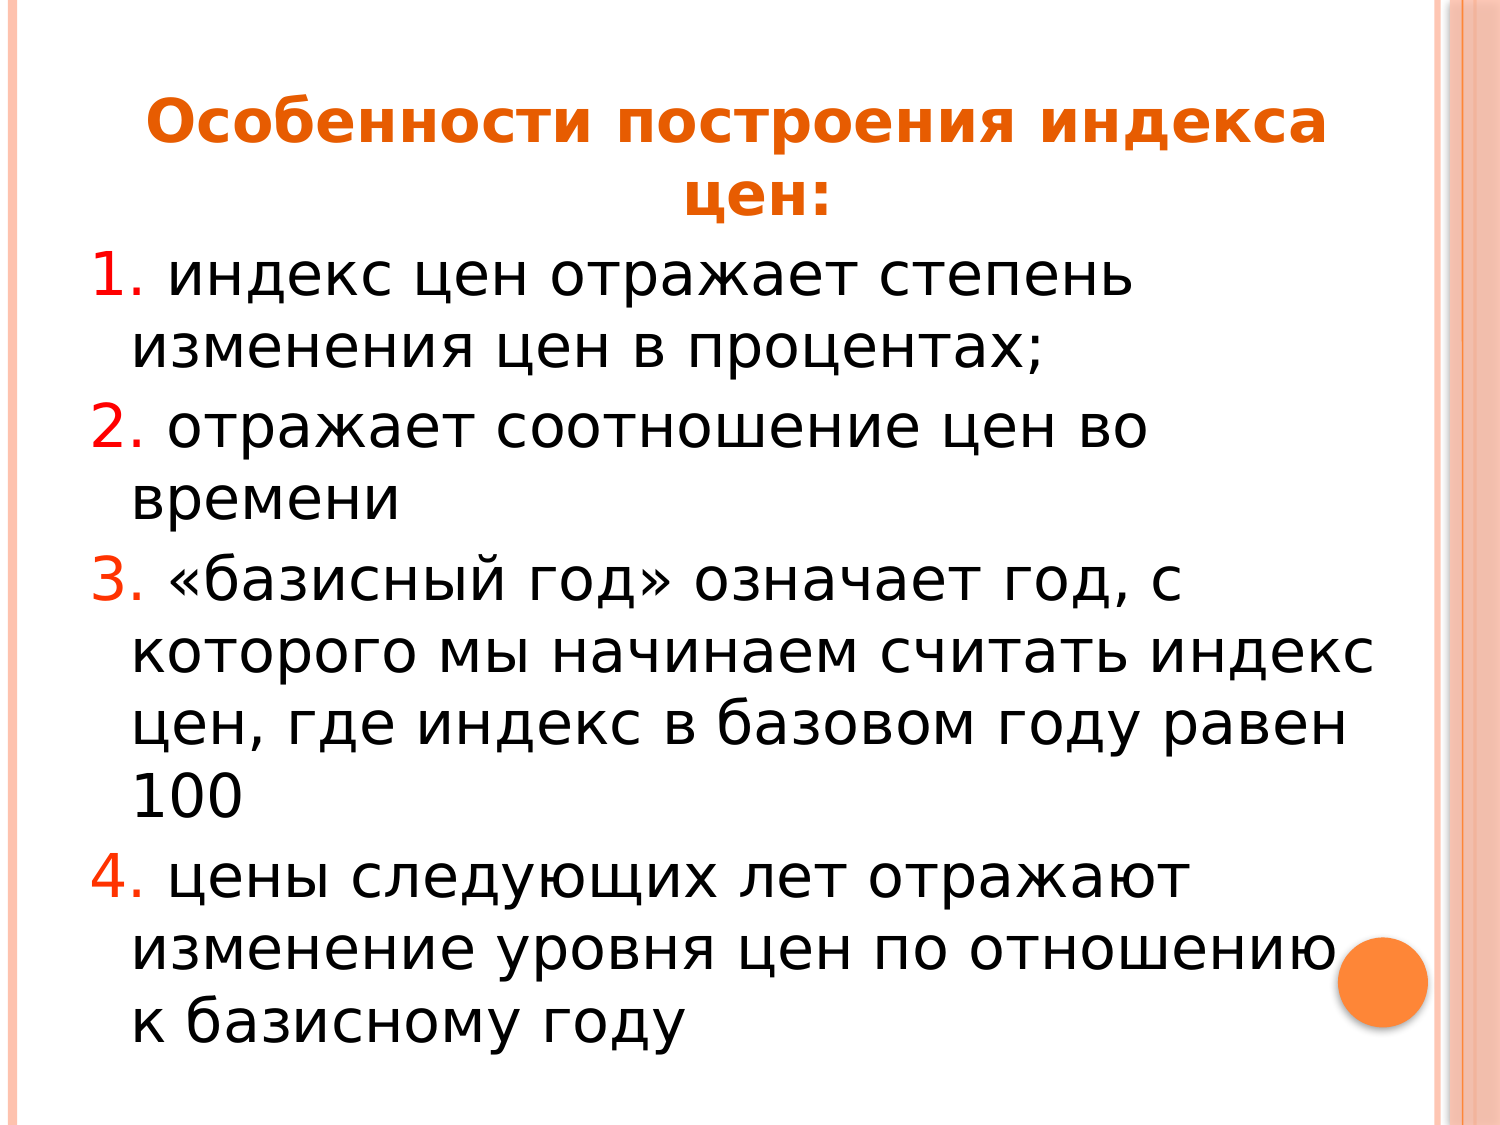

Особенности построения индекса цен:
1. индекс цен отражает степень изменения цен в процентах;
2. отражает соотношение цен во времени
3. «базисный год» означает год, с которого мы начинаем считать индекс цен, где индекс в базовом году равен 100
4. цены следующих лет отражают изменение уровня цен по отношению к базисному году